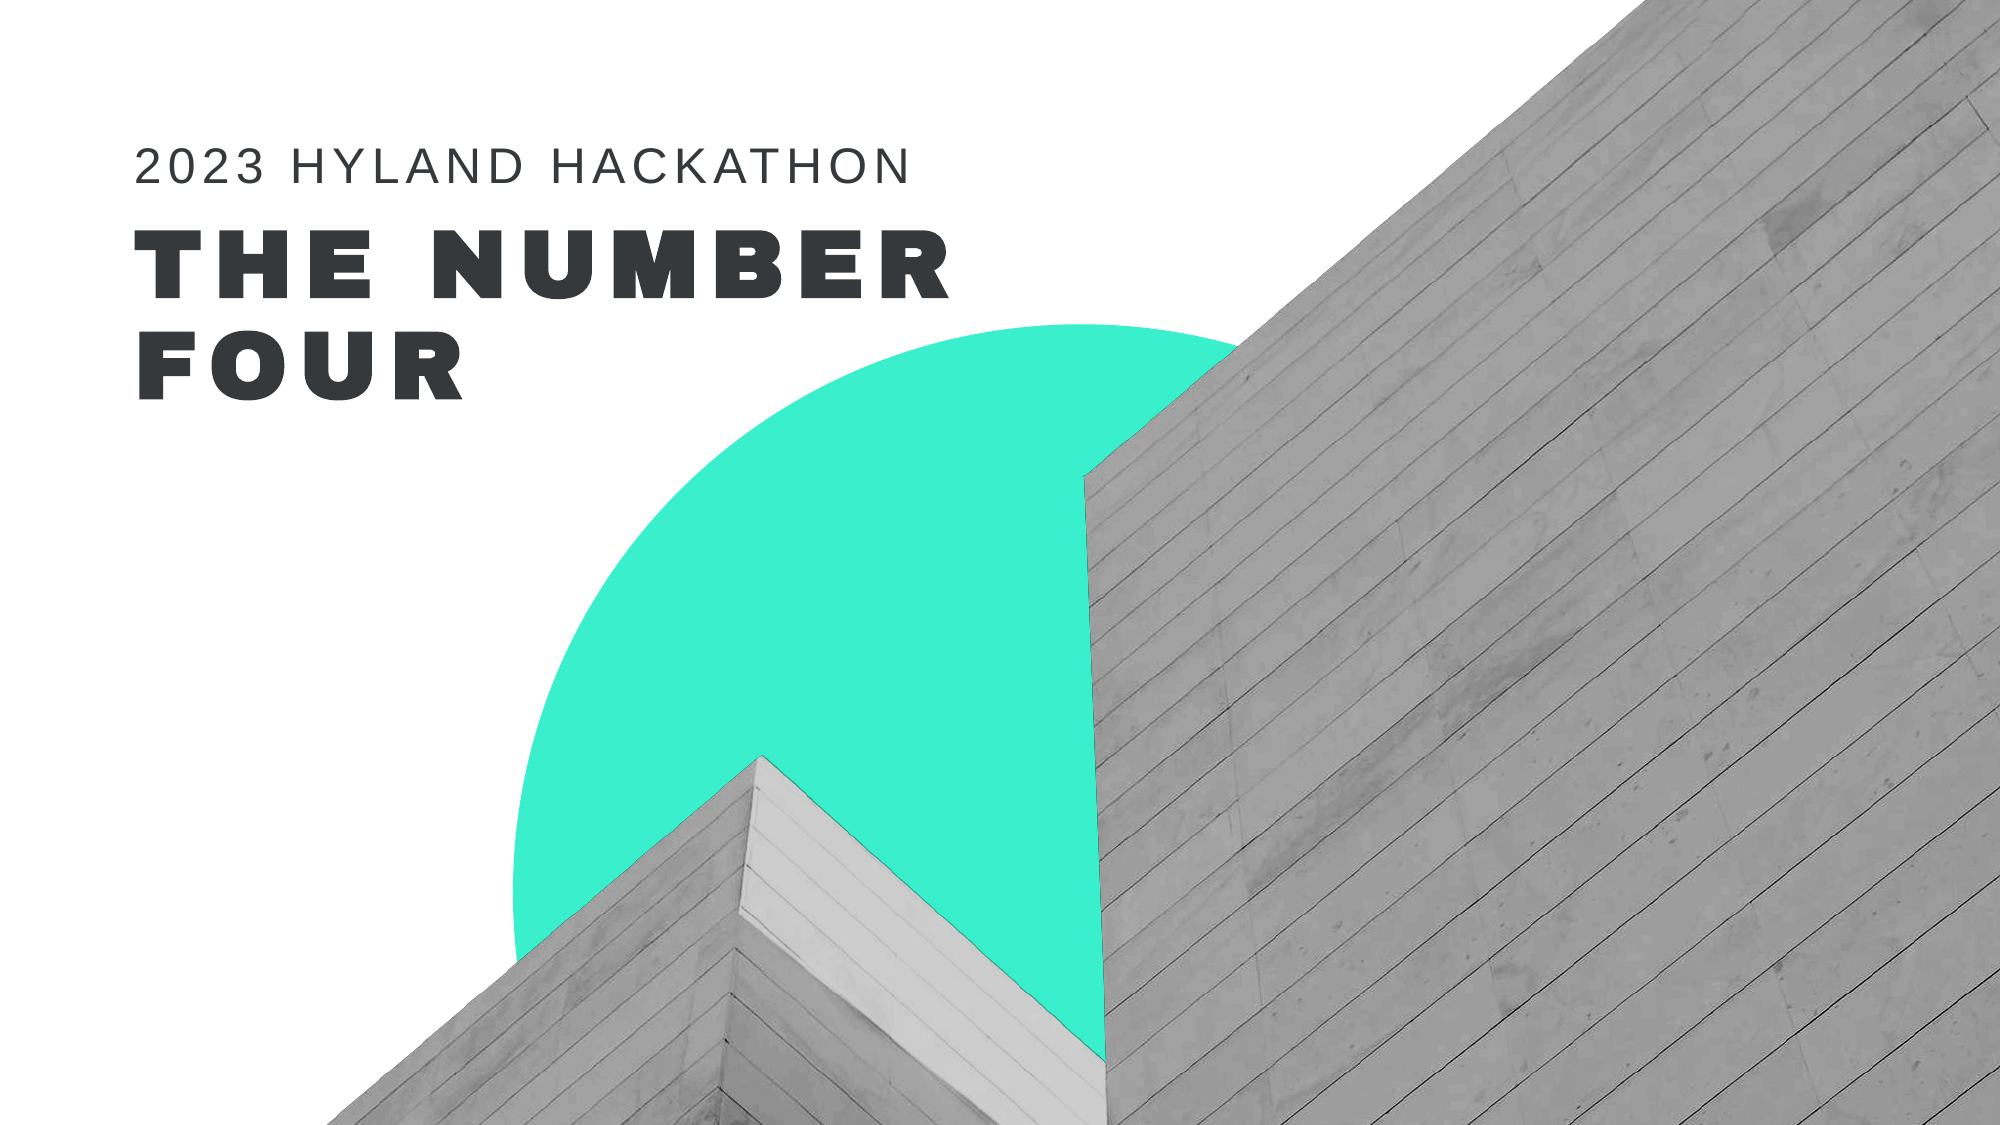

2023 Hyland Hackathon
# The Number Four